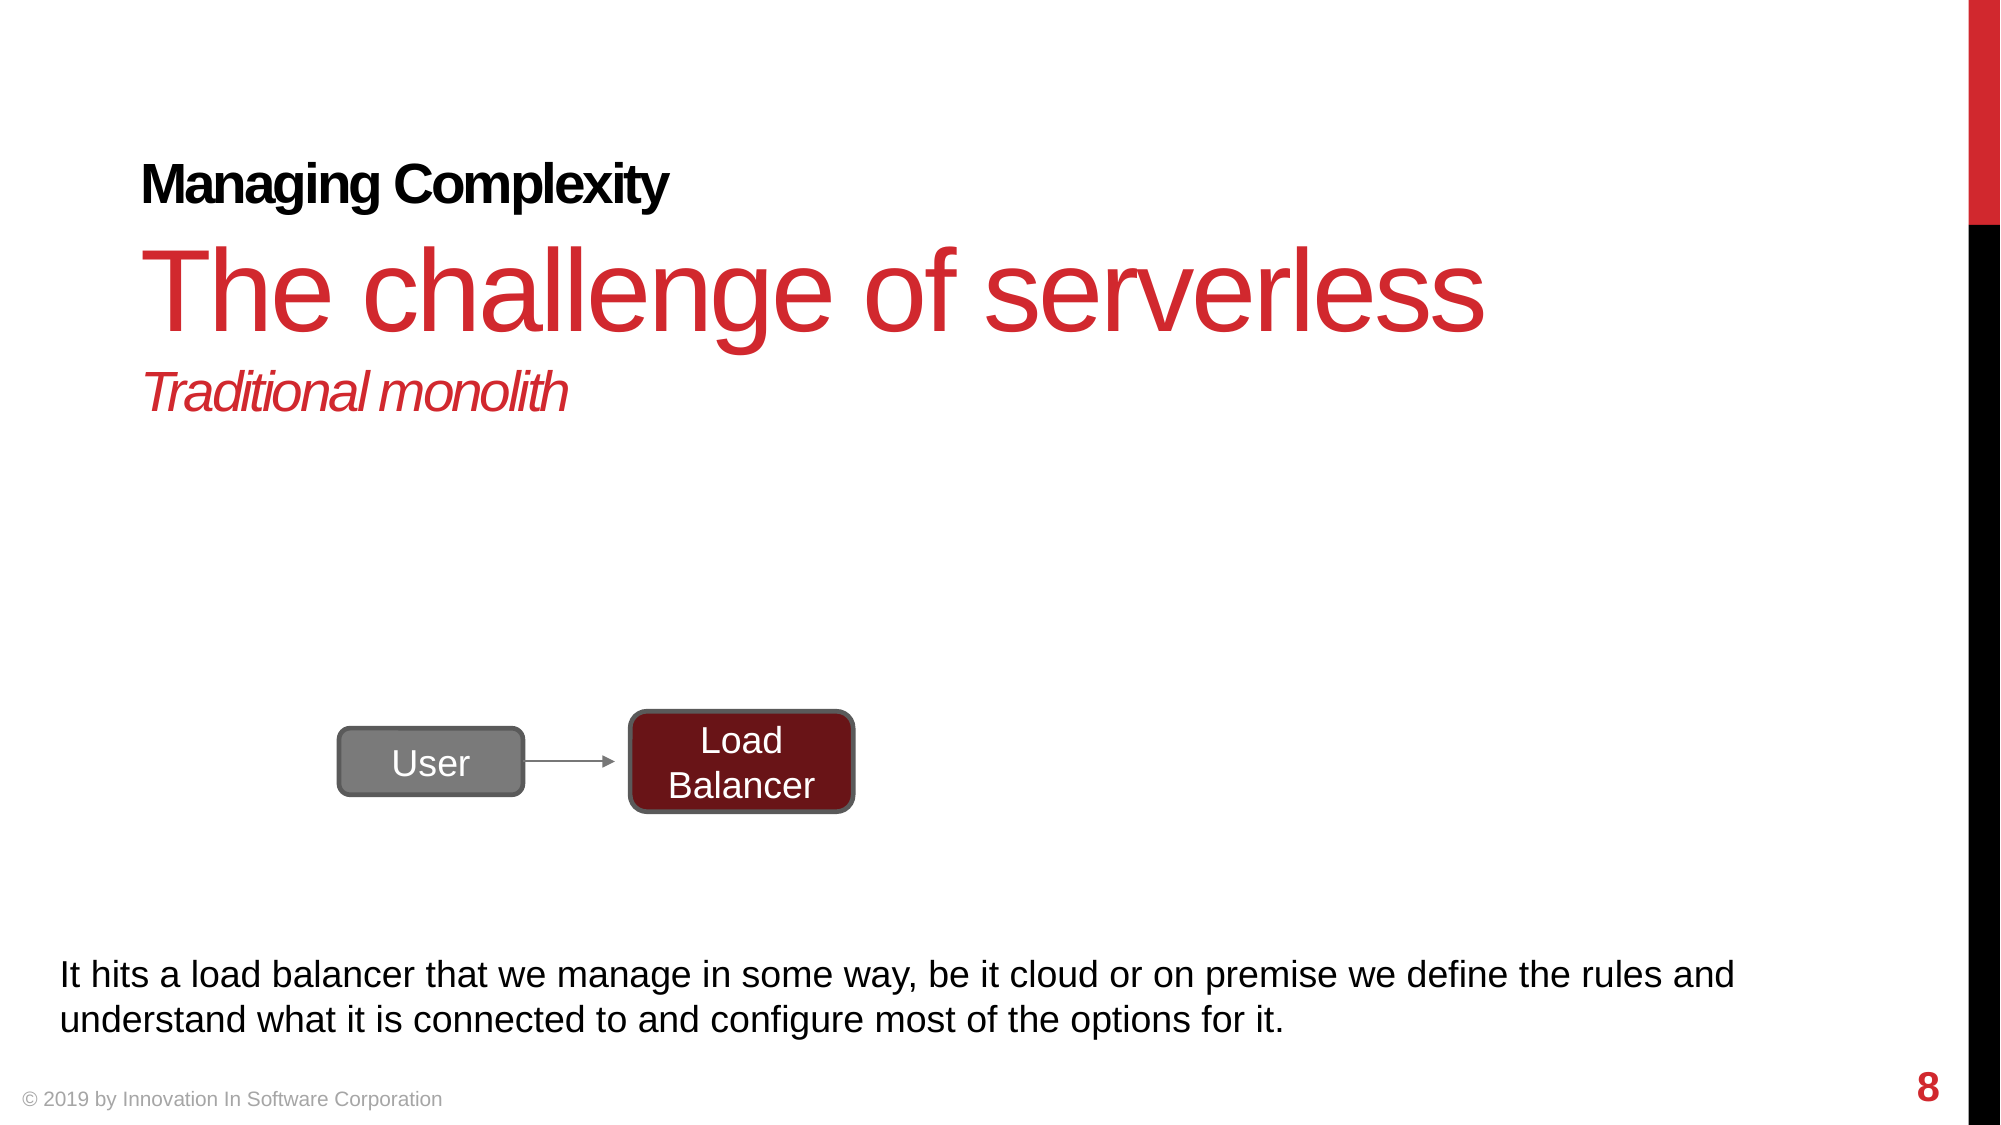

Managing Complexity
The challenge of serverless
Traditional monolith
Load Balancer
User
It hits a load balancer that we manage in some way, be it cloud or on premise we define the rules and understand what it is connected to and configure most of the options for it.
8
© 2019 by Innovation In Software Corporation